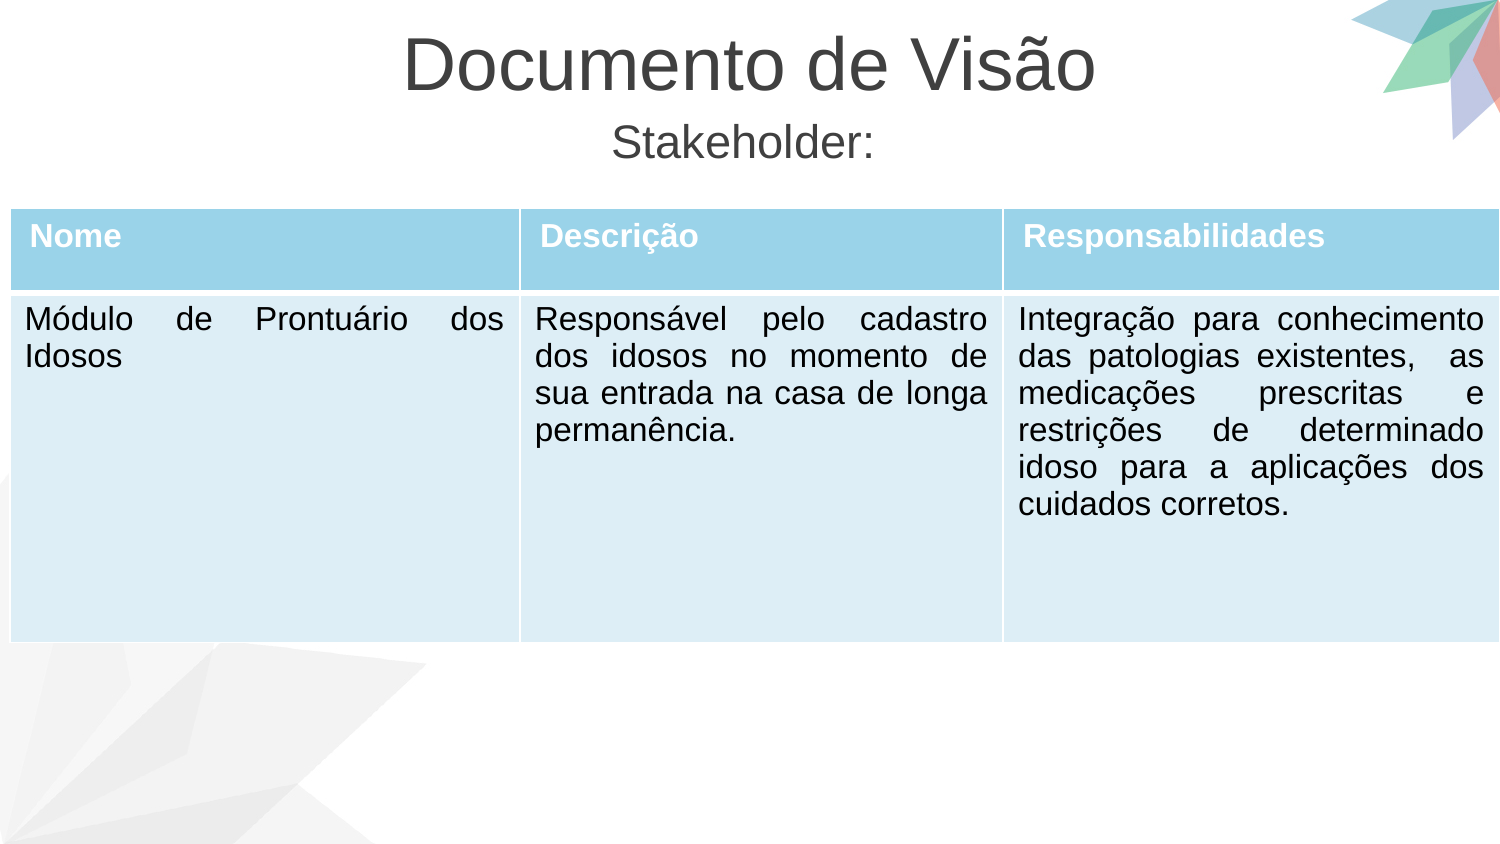

Documento de Visão
Stakeholder:
| Nome | Descrição | Responsabilidades |
| --- | --- | --- |
| Módulo de Prontuário dos Idosos | Responsável pelo cadastro dos idosos no momento de sua entrada na casa de longa permanência. | Integração para conhecimento das patologias existentes, as medicações prescritas e restrições de determinado idoso para a aplicações dos cuidados corretos. |